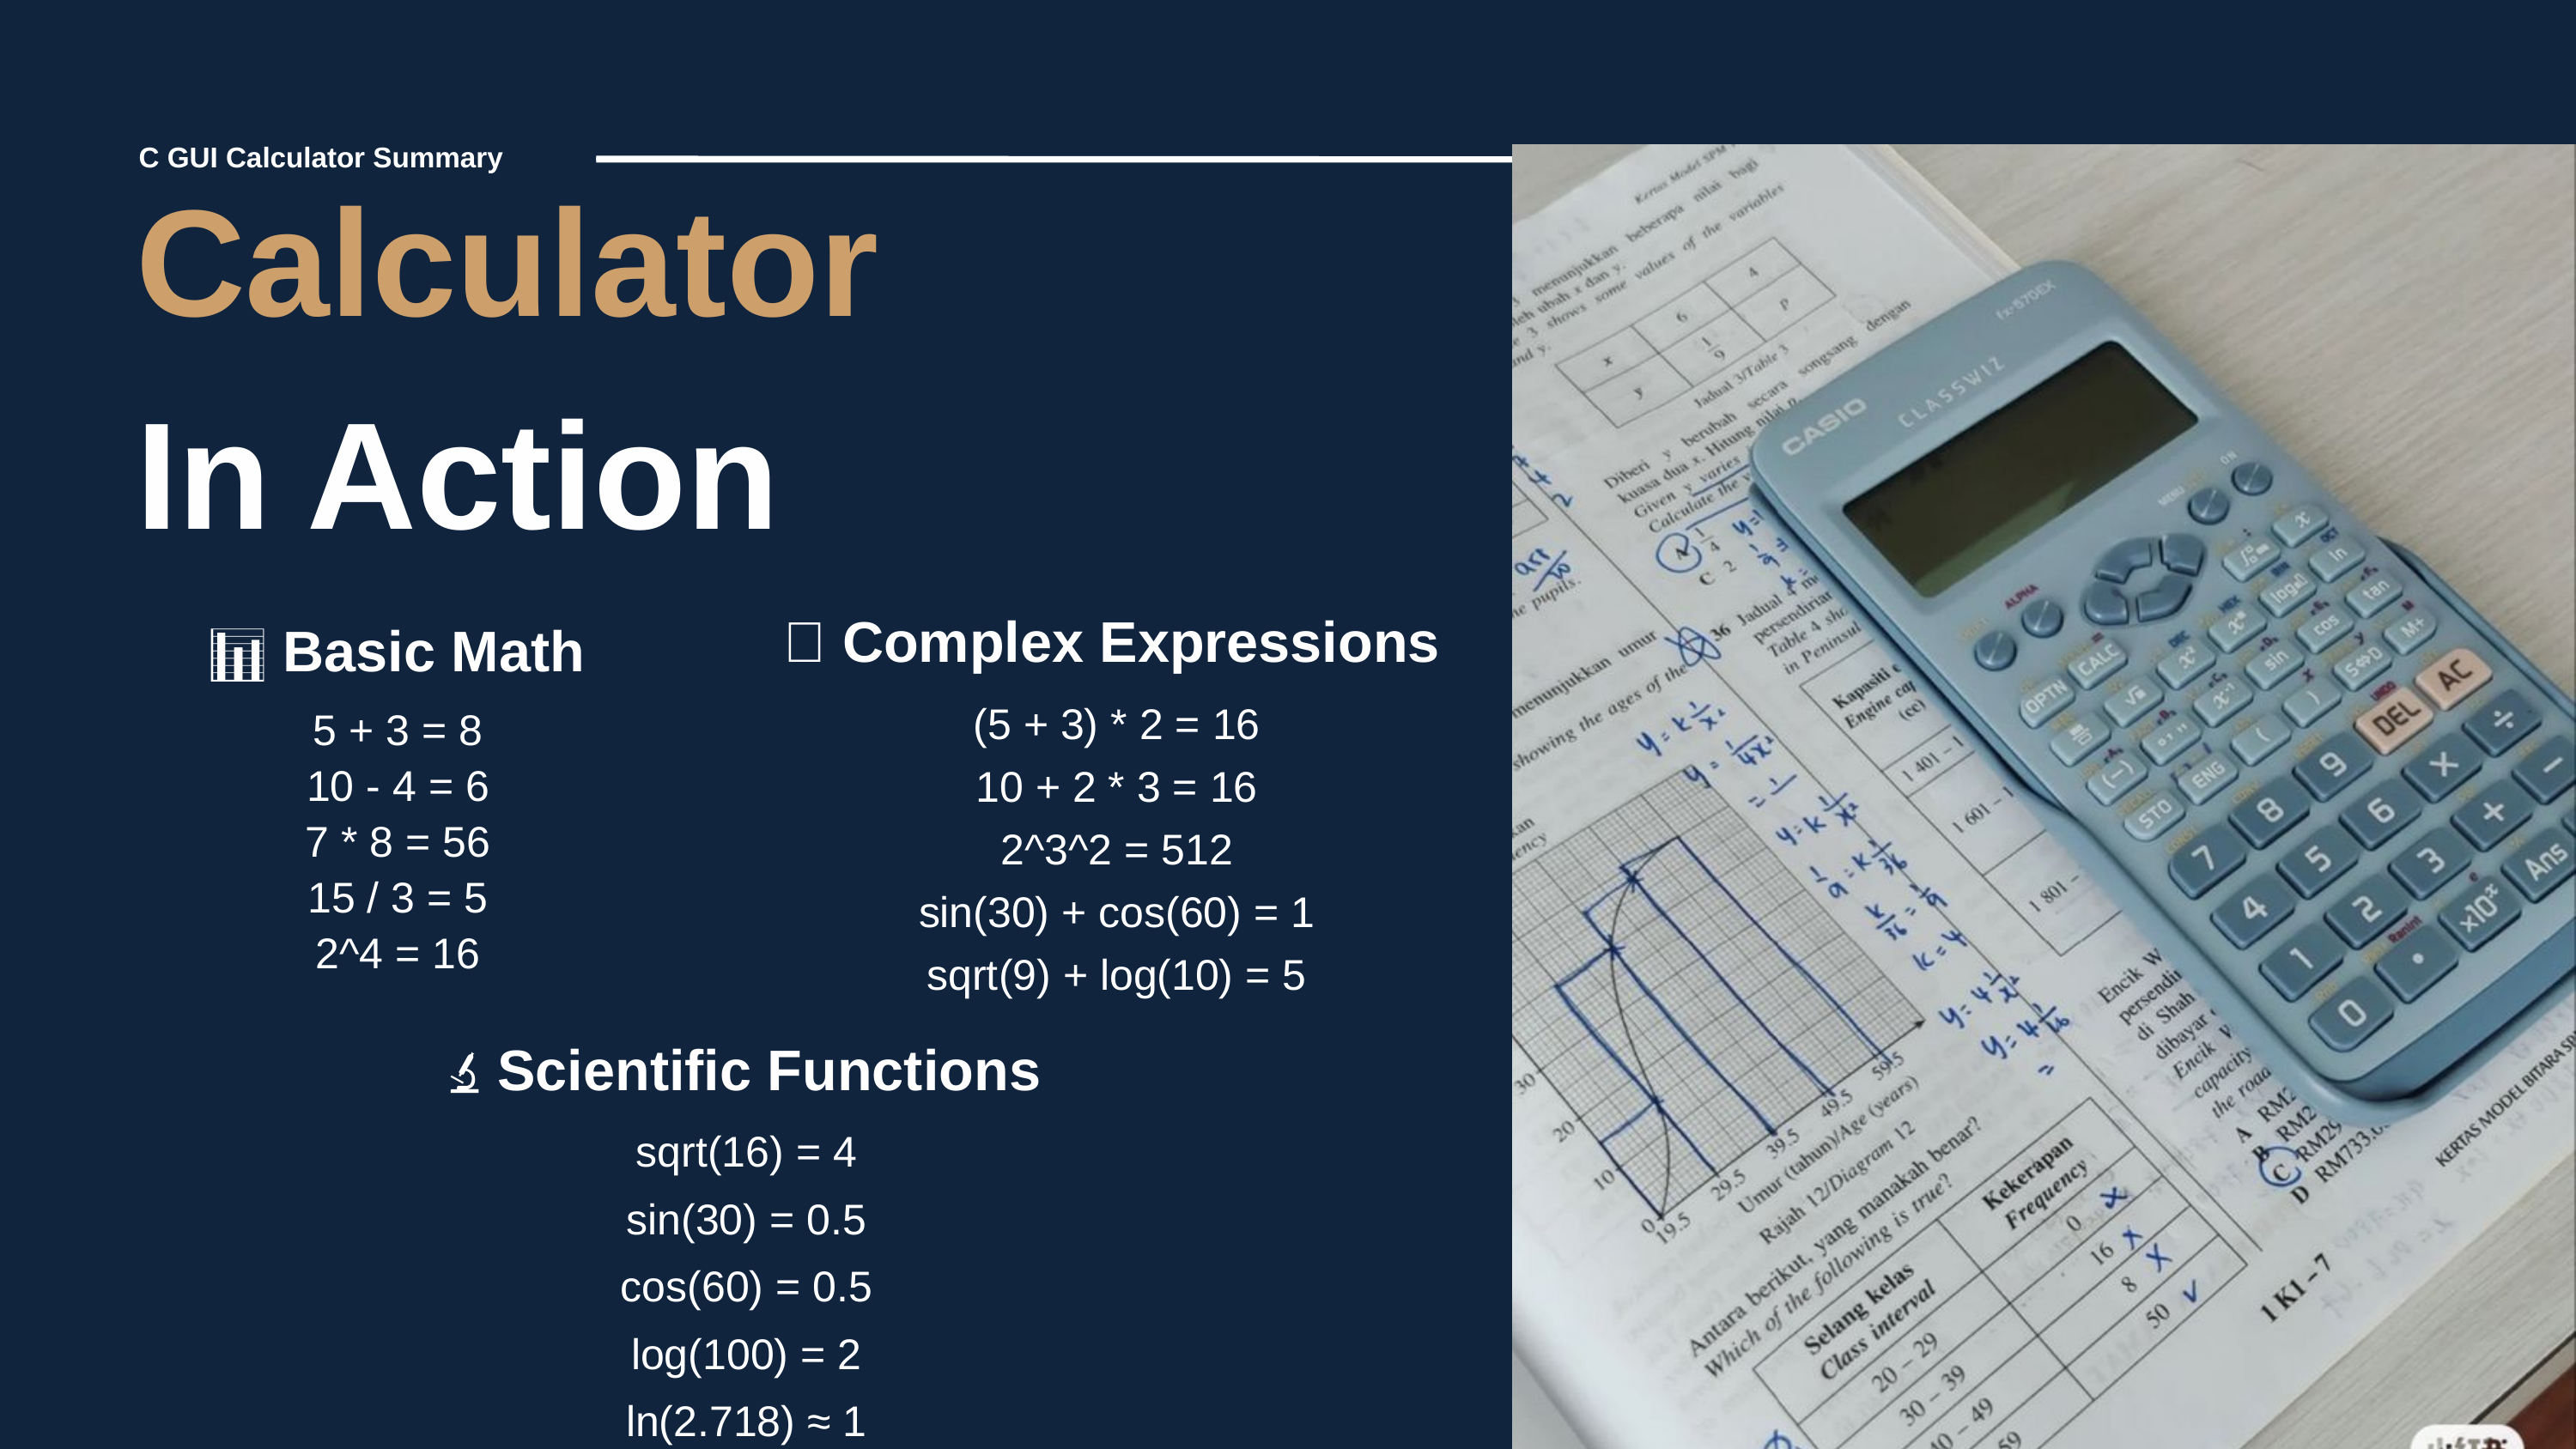

Calculator
In Action
C GUI Calculator Summary

🧮 Complex Expressions
📊 Basic Math
(5 + 3) * 2 = 16
10 + 2 * 3 = 16
2^3^2 = 512
sin(30) + cos(60) = 1
sqrt(9) + log(10) = 5
5 + 3 = 8
10 - 4 = 6
7 * 8 = 56
15 / 3 = 5
2^4 = 16
🔬 Scientific Functions
sqrt(16) = 4
sin(30) = 0.5
cos(60) = 0.5
log(100) = 2
ln(2.718) ≈ 1